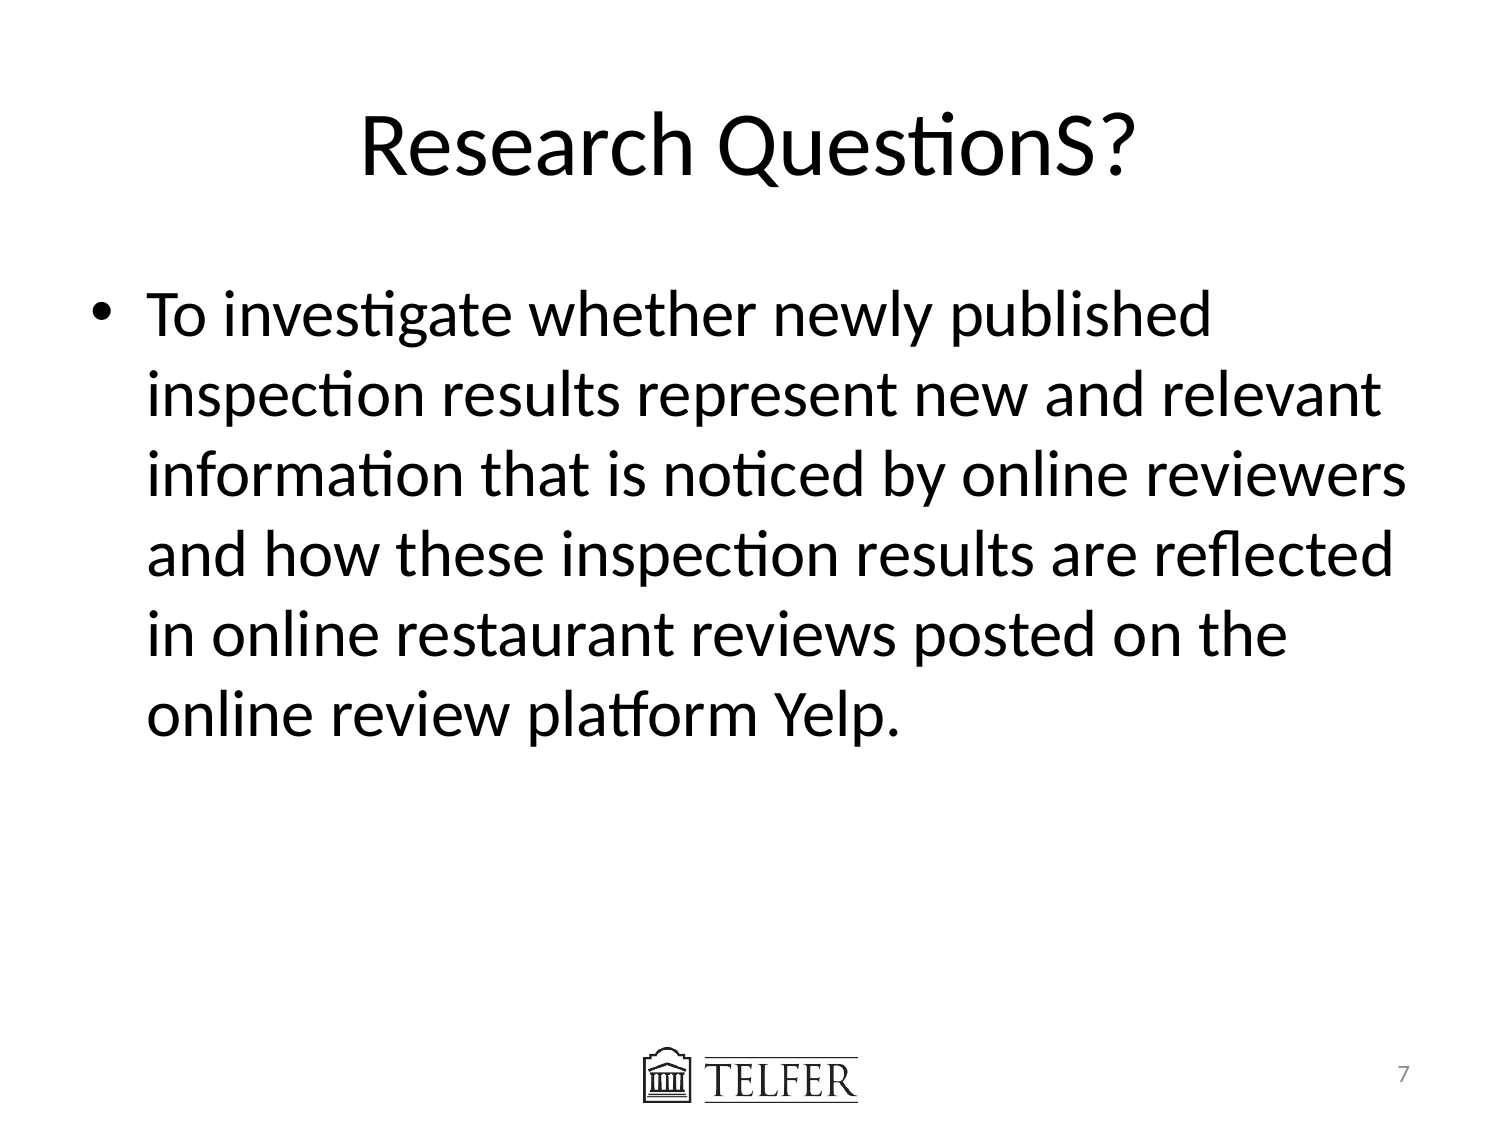

# Research QuestionS?
To investigate whether newly published inspection results represent new and relevant information that is noticed by online reviewers and how these inspection results are reflected in online restaurant reviews posted on the online review platform Yelp.

7